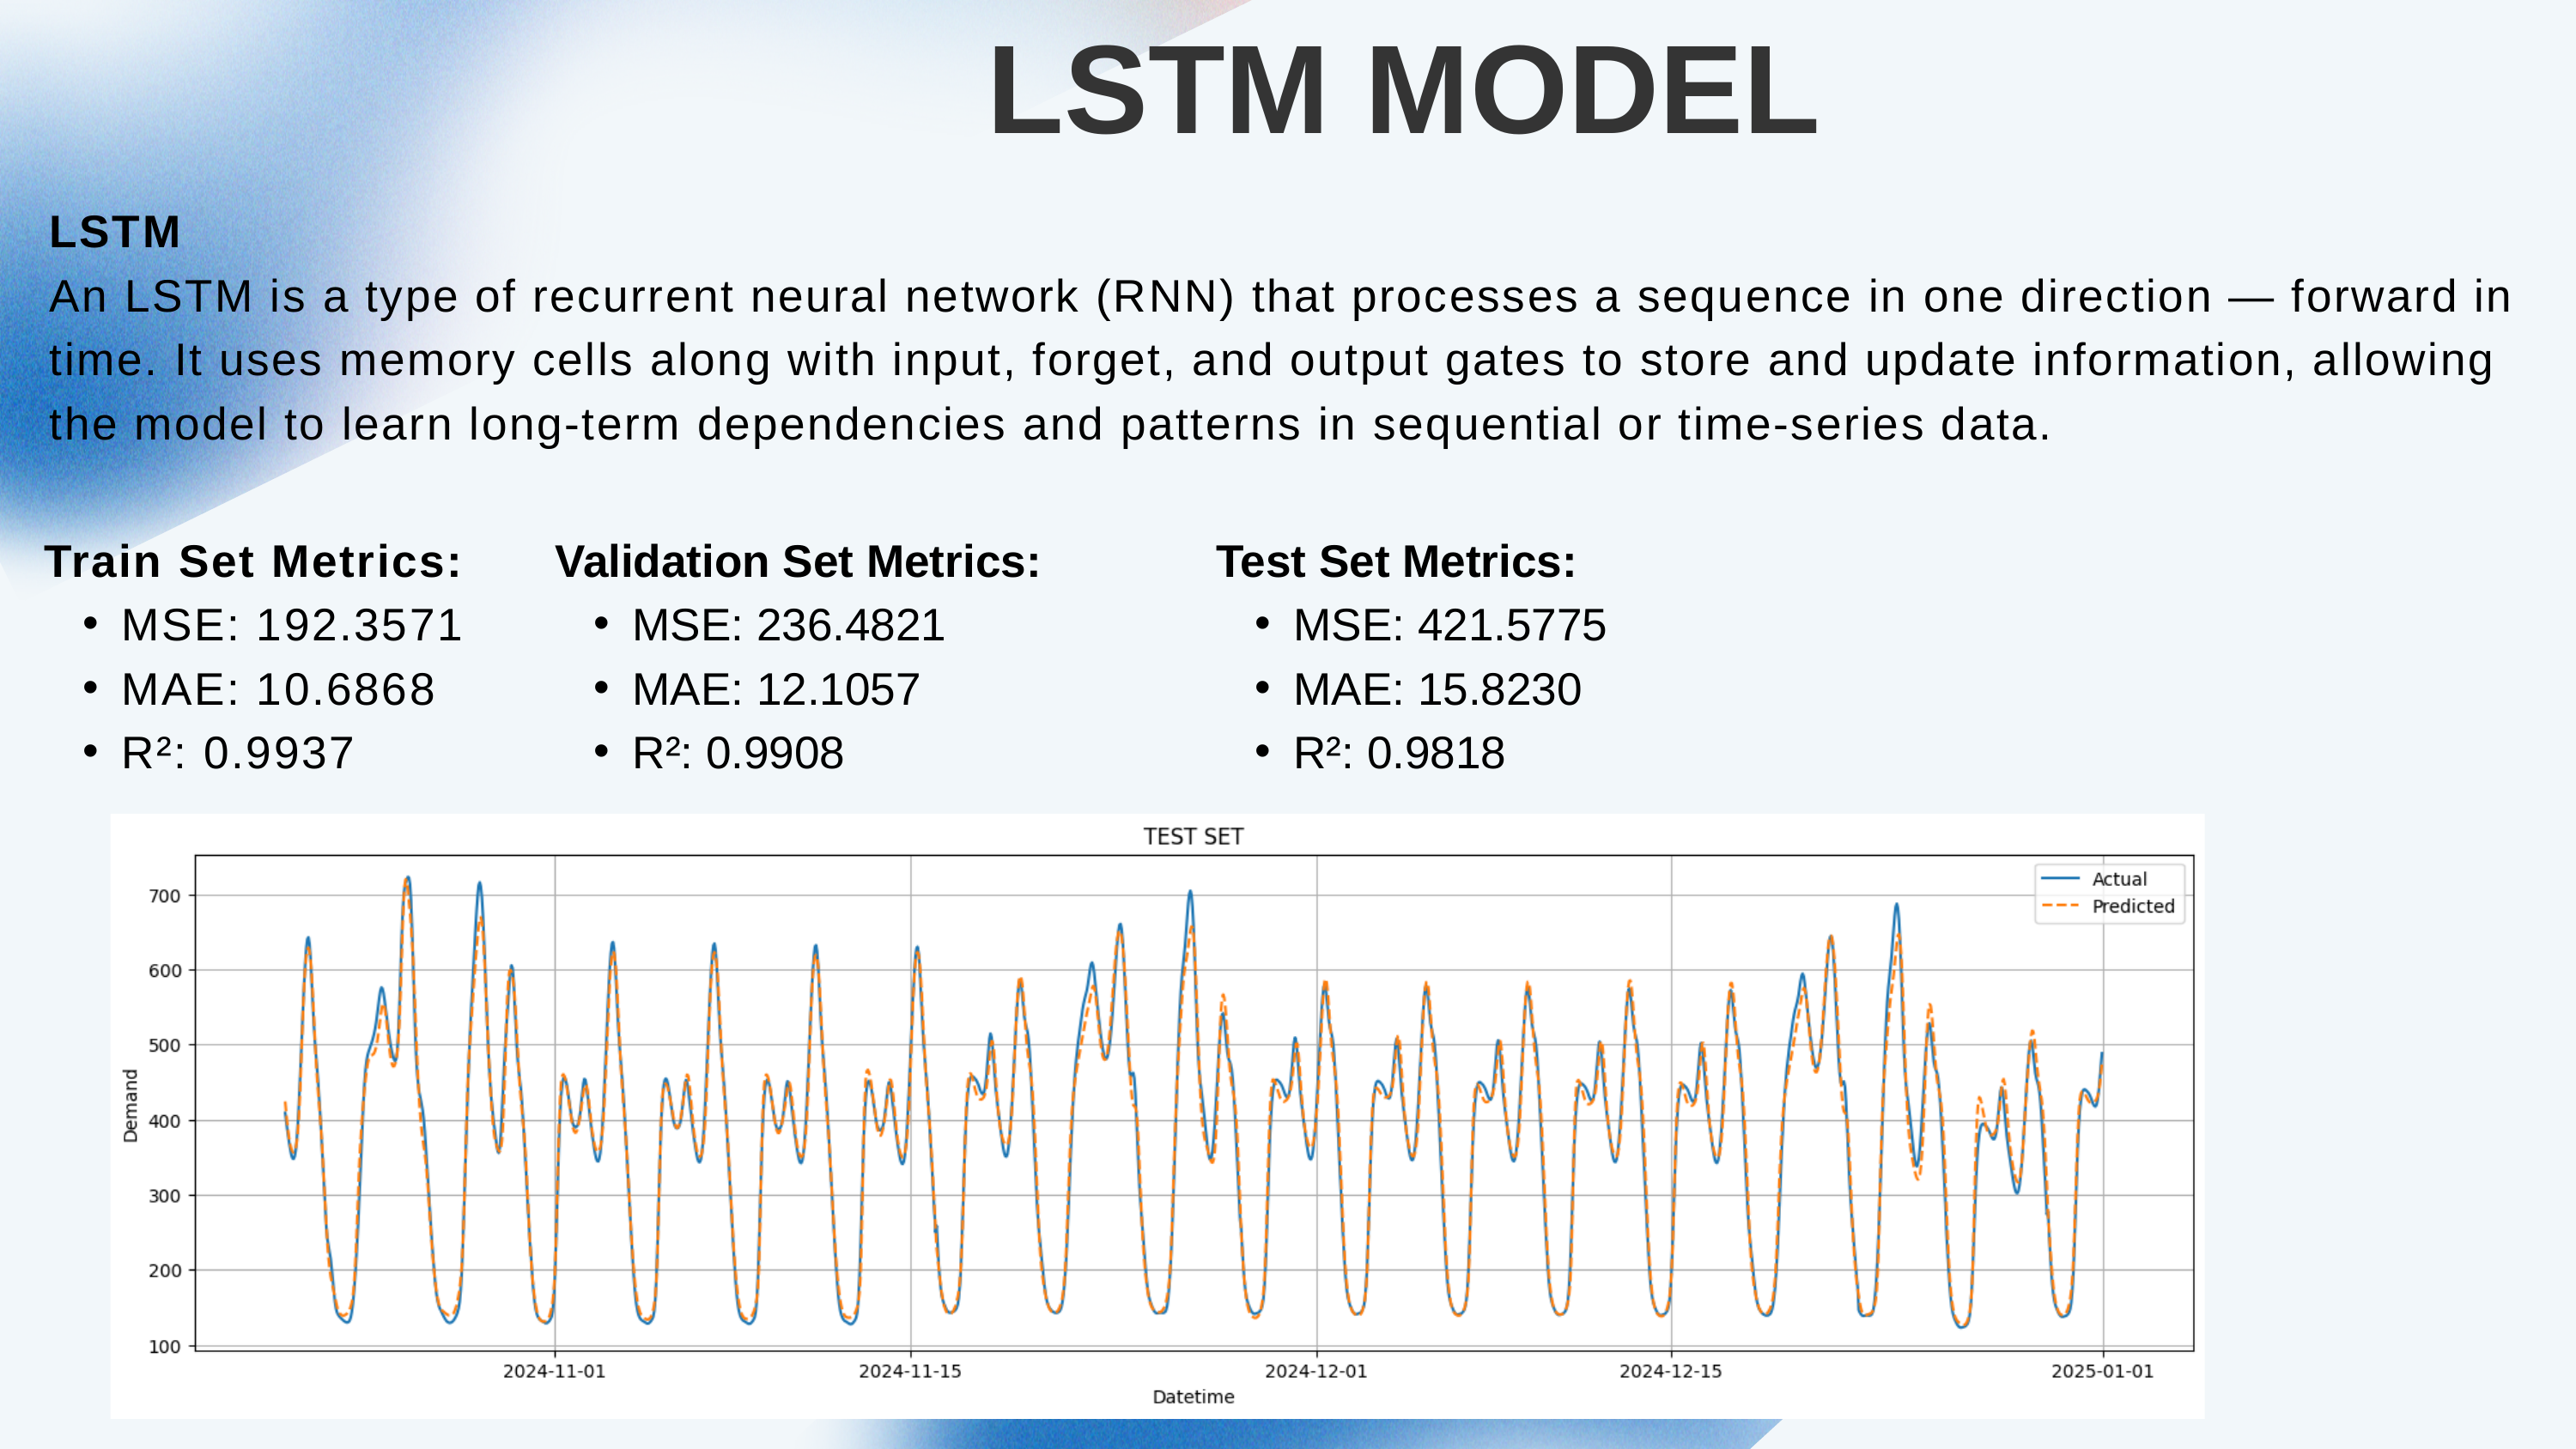

LSTM MODEL
LSTM
An LSTM is a type of recurrent neural network (RNN) that processes a sequence in one direction — forward in time. It uses memory cells along with input, forget, and output gates to store and update information, allowing the model to learn long-term dependencies and patterns in sequential or time-series data.

Train Set Metrics:
MSE: 192.3571
MAE: 10.6868
R²: 0.9937
Validation Set Metrics:
MSE: 236.4821
MAE: 12.1057
R²: 0.9908
Test Set Metrics:
MSE: 421.5775
MAE: 15.8230
R²: 0.9818
Studio Shodwe
Project.